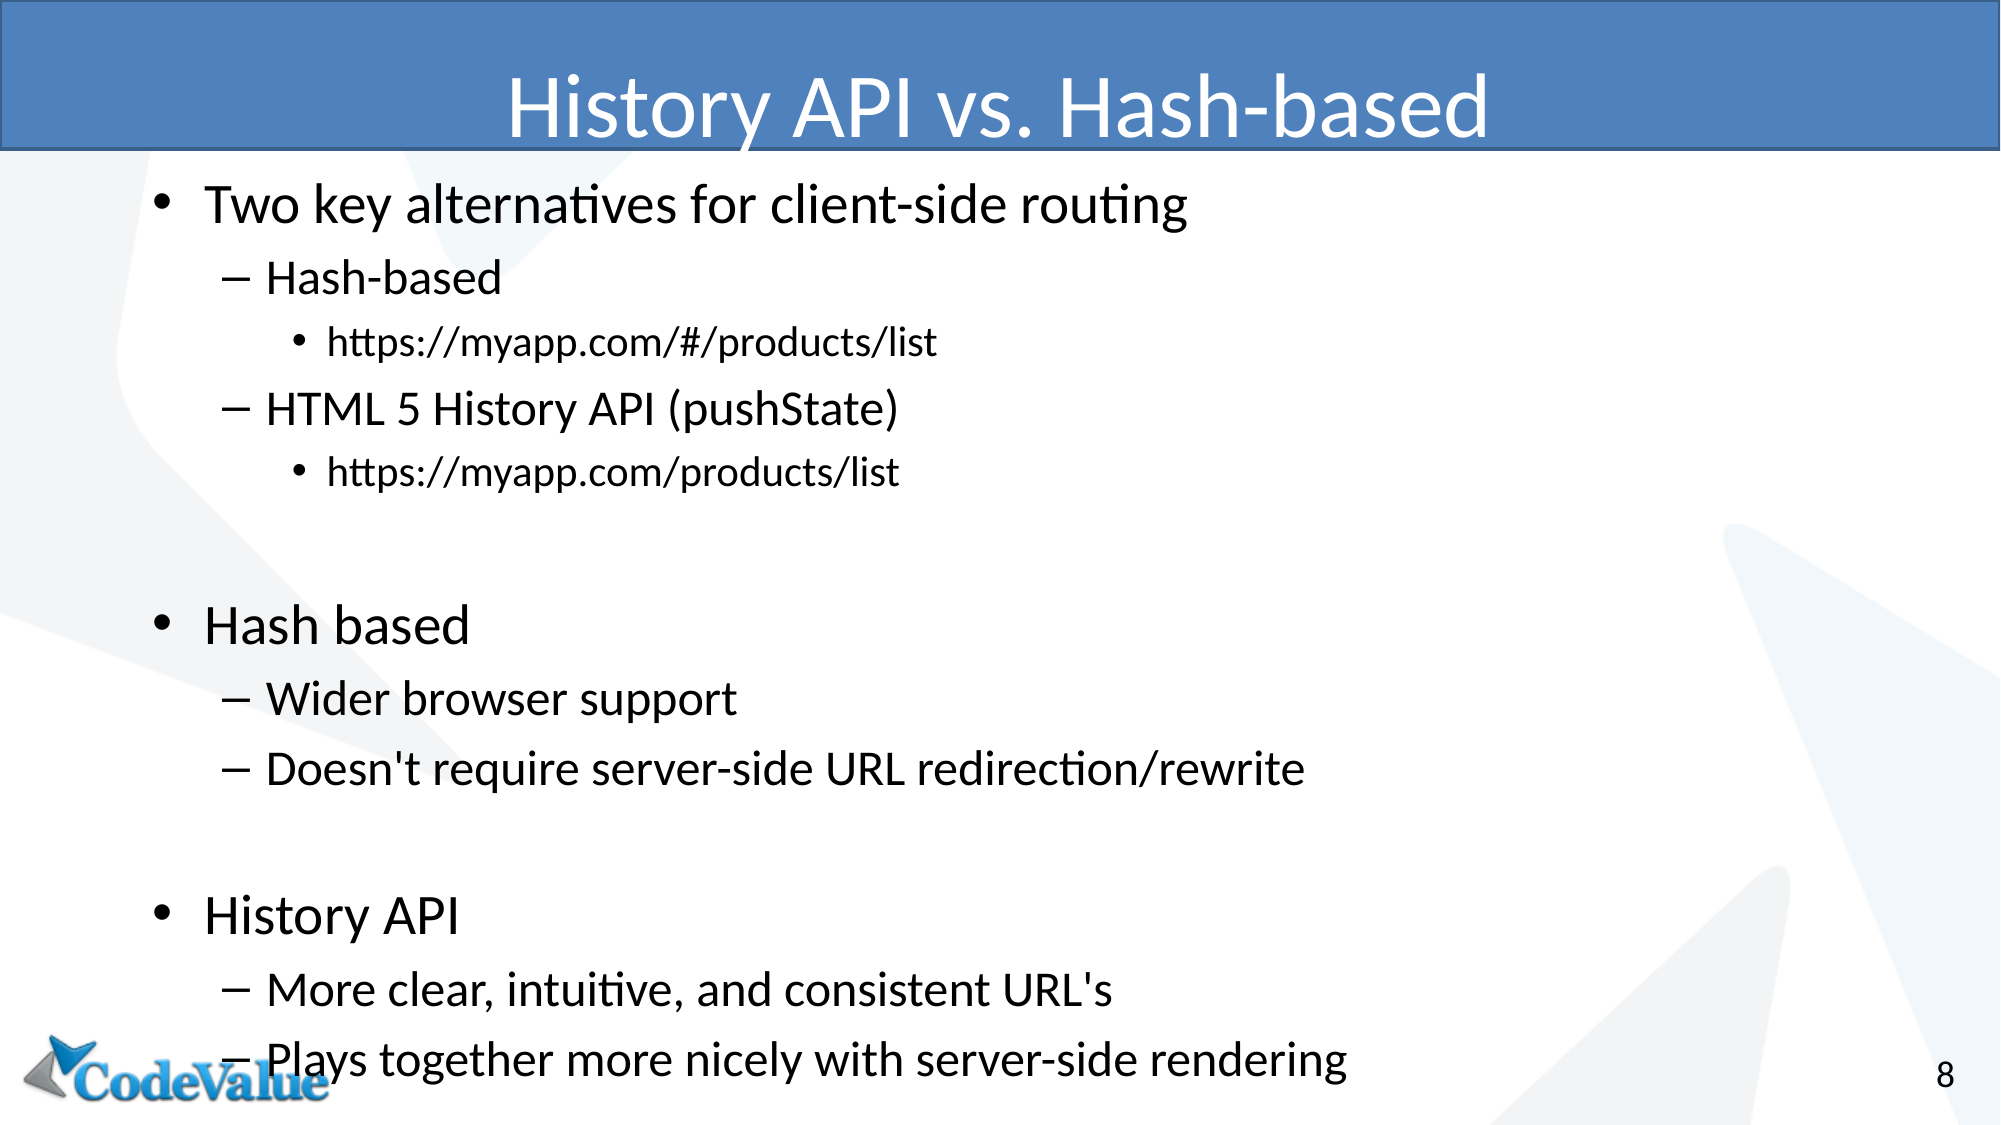

# History API vs. Hash-based
Two key alternatives for client-side routing
Hash-based
https://myapp.com/#/products/list
HTML 5 History API (pushState)
https://myapp.com/products/list

Hash based
Wider browser support
Doesn't require server-side URL redirection/rewrite

History API
More clear, intuitive, and consistent URL's
Plays together more nicely with server-side rendering